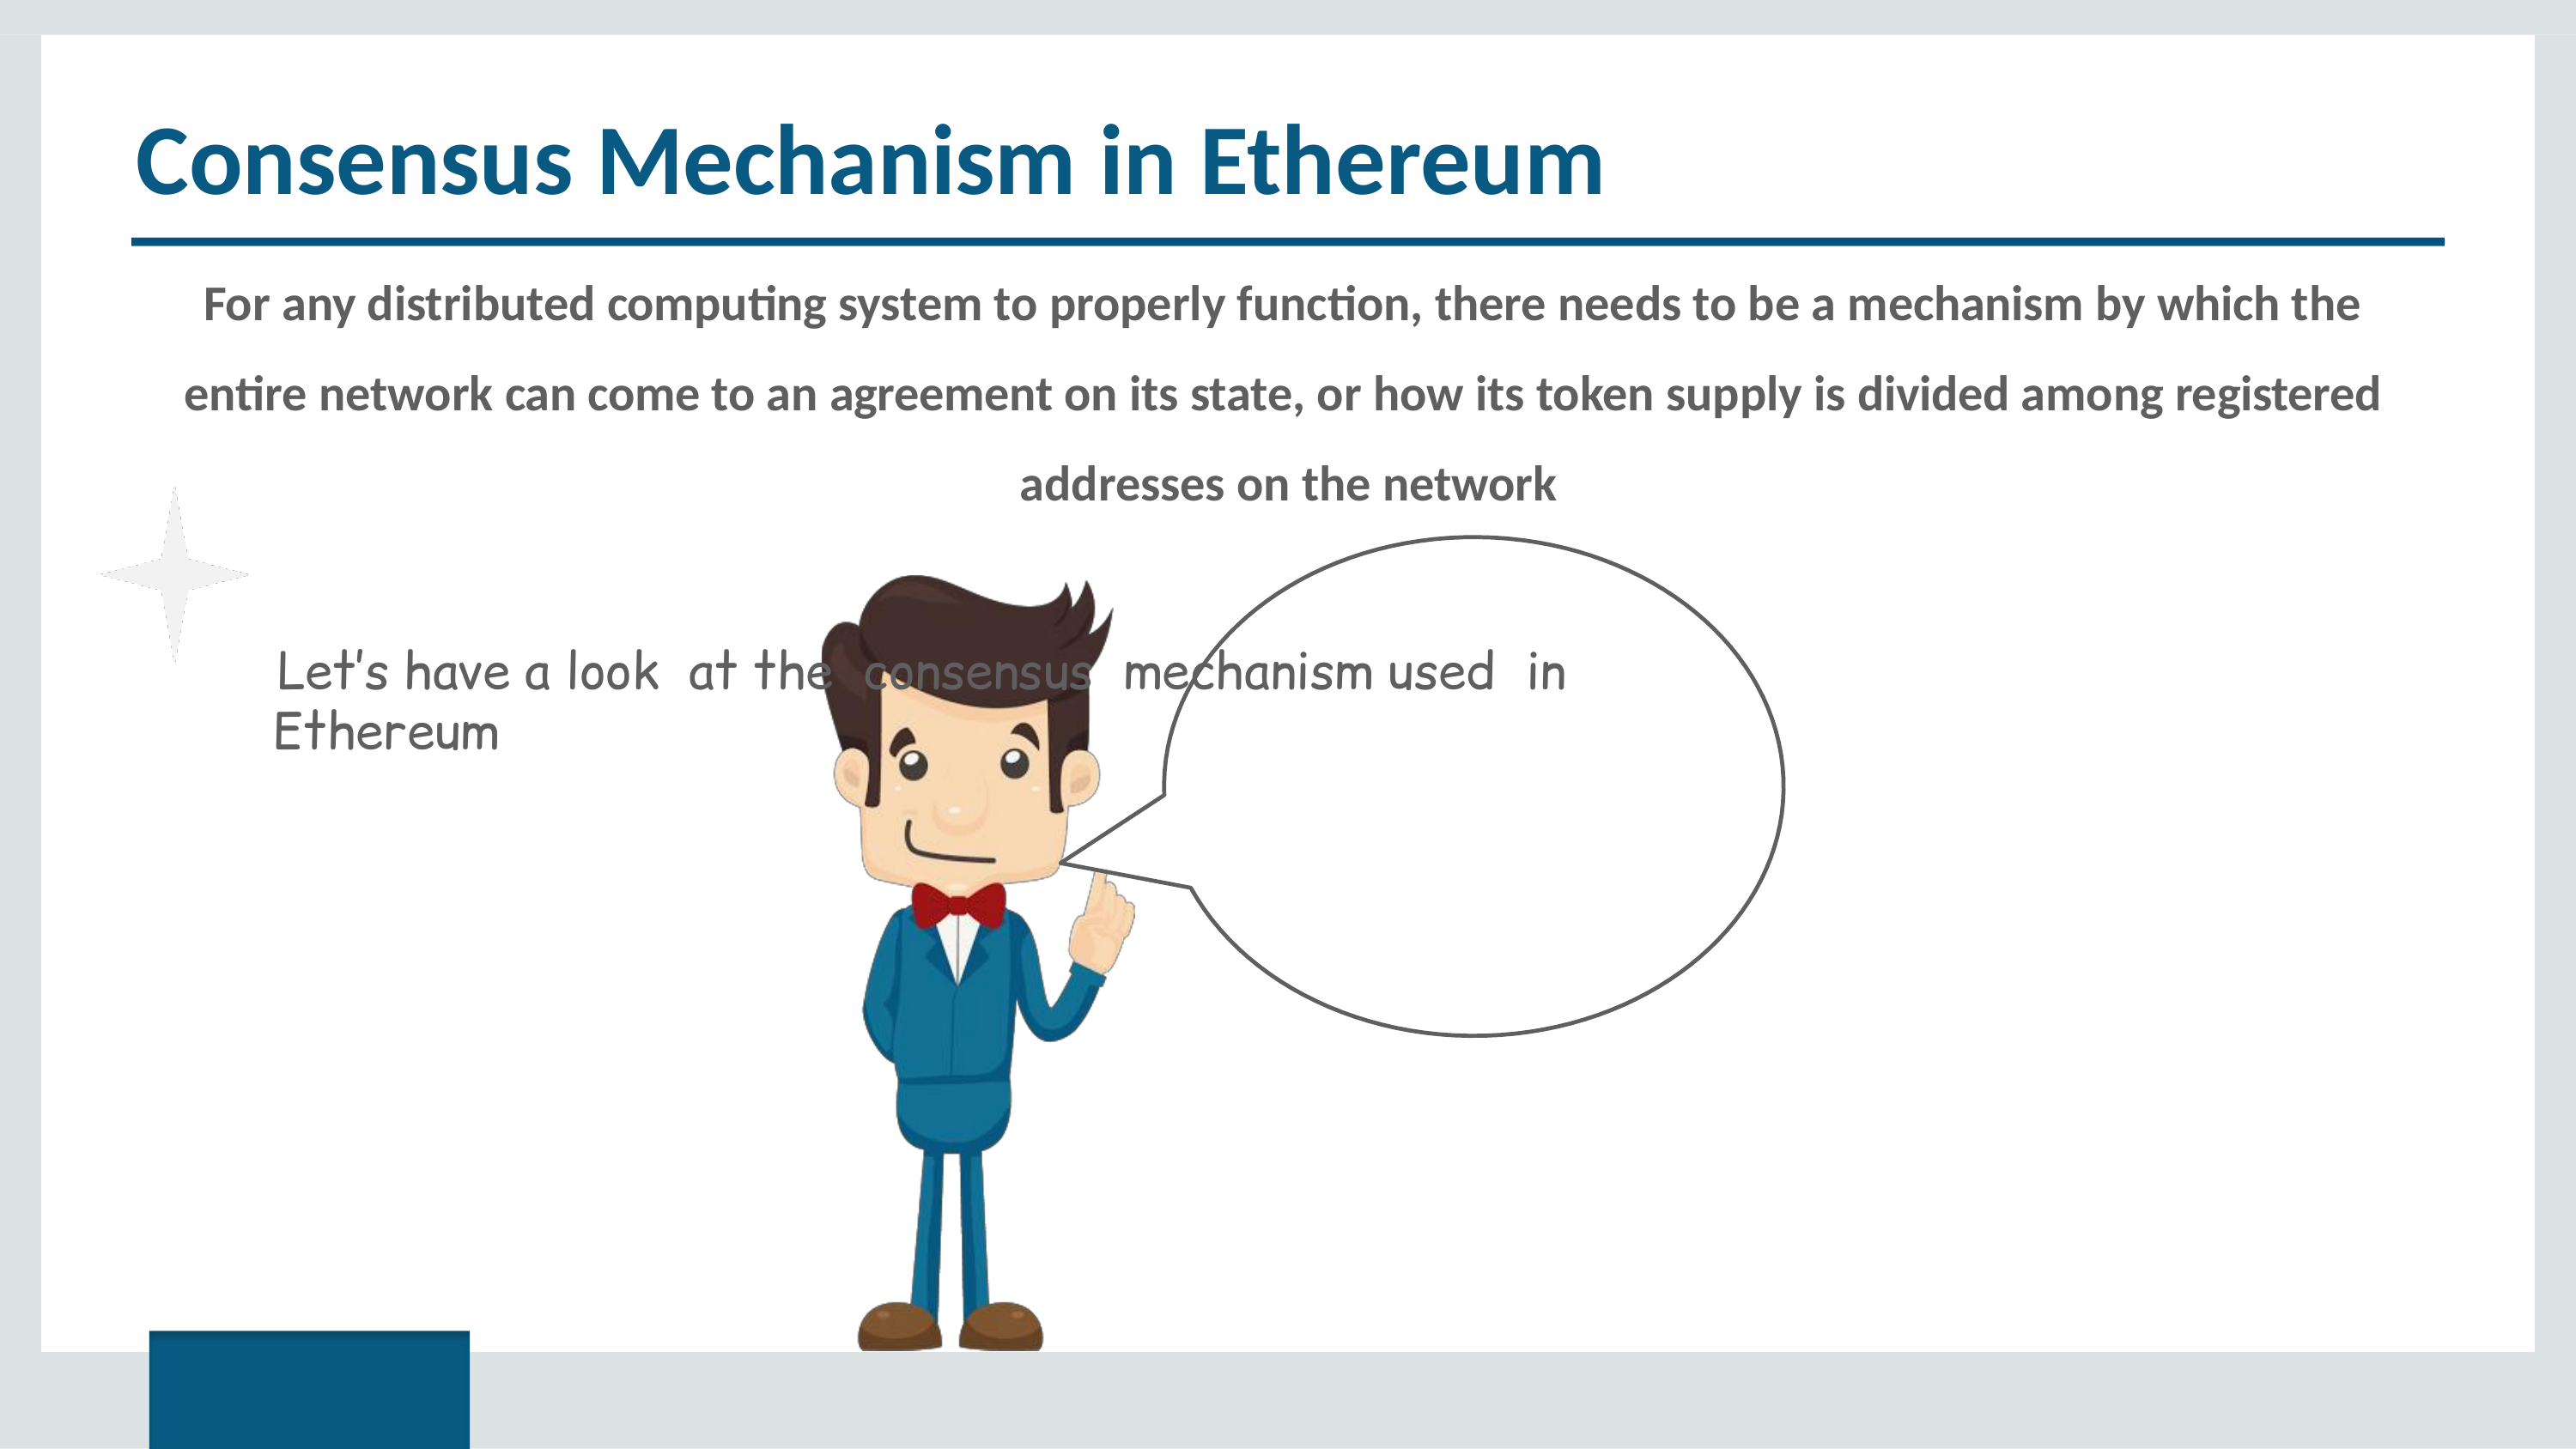

# Consensus Mechanism in Ethereum
For any distributed computing system to properly function, there needs to be a mechanism by which the  entire network can come to an agreement on its state, or how its token supply is divided among registered  addresses on the network

Let’s have a look  at the  consensus  mechanism used  in Ethereum